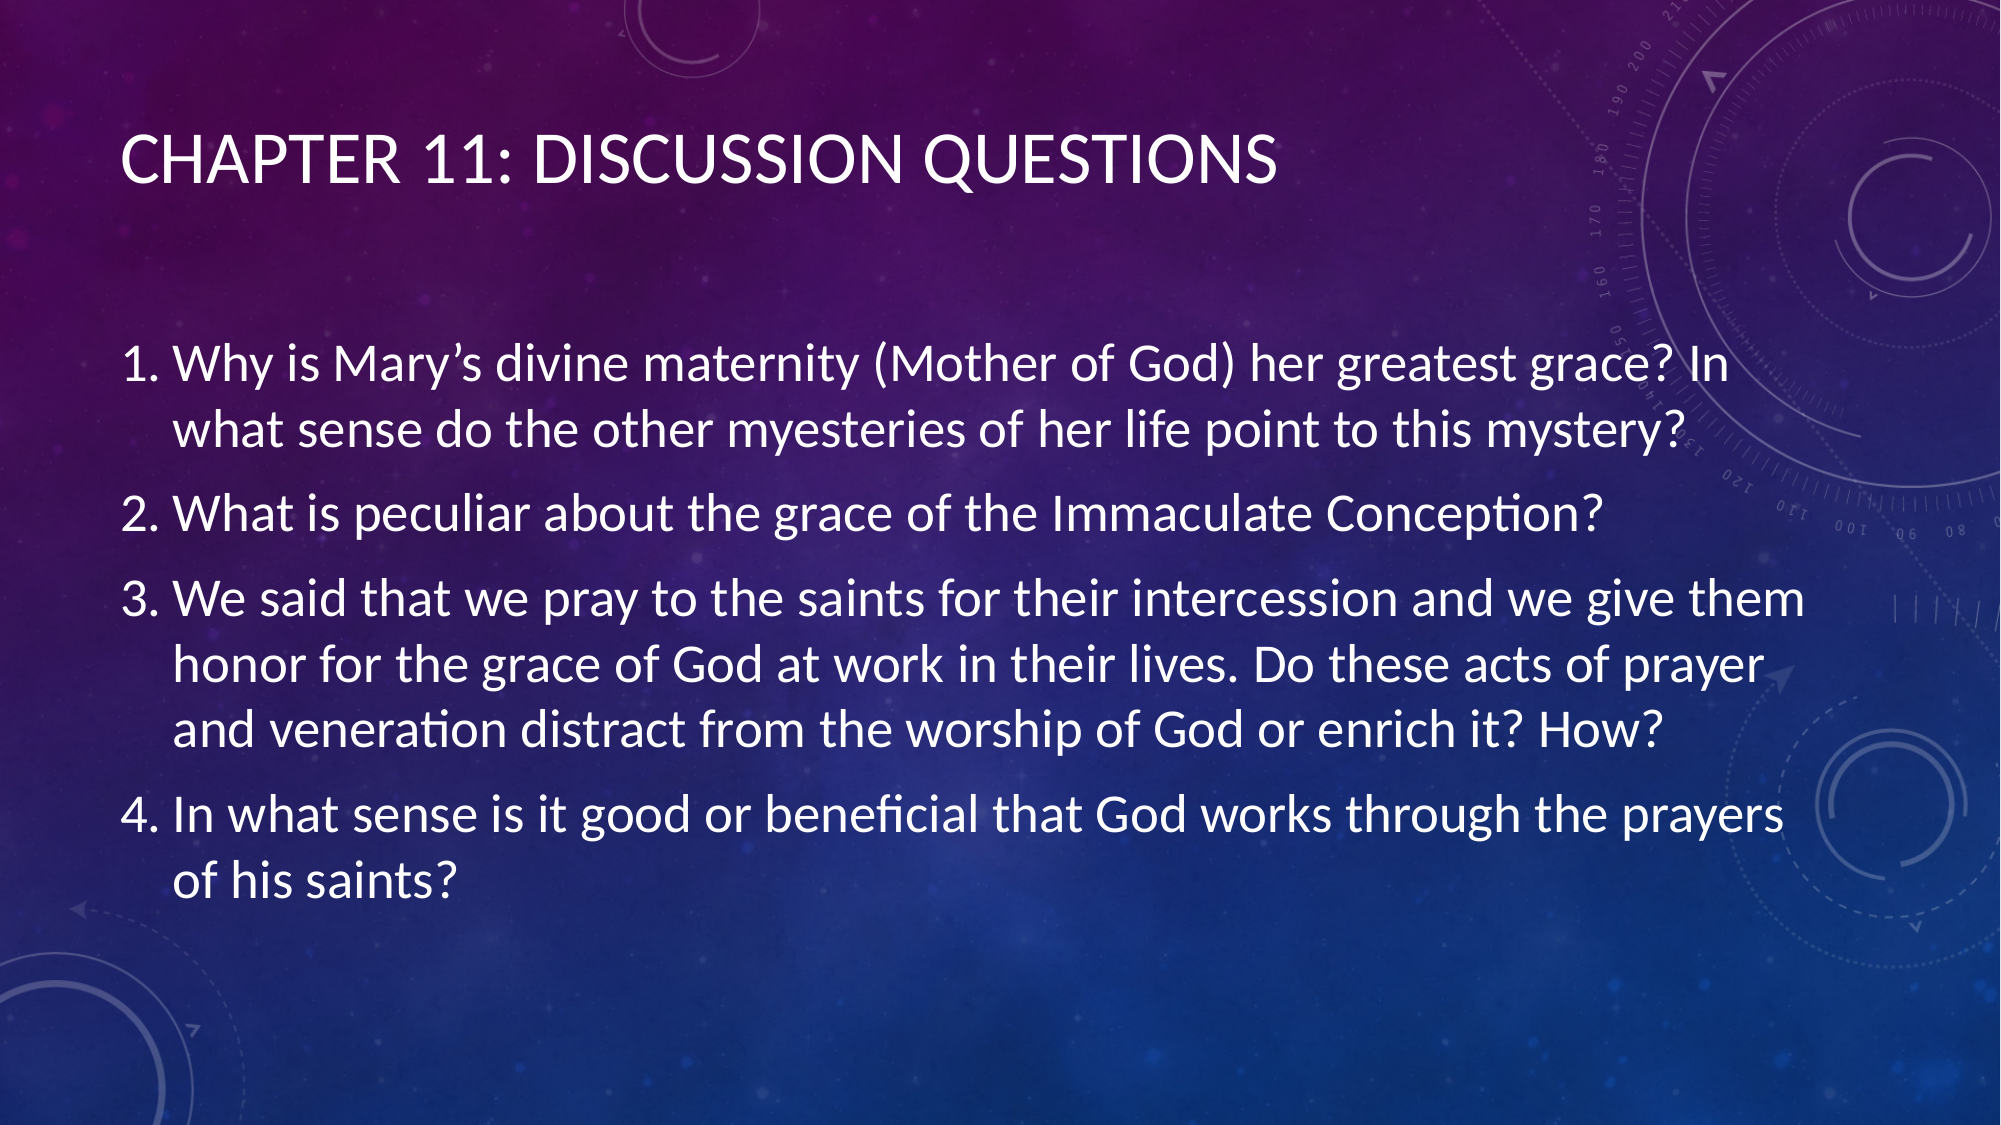

# Chapter 11: Discussion Questions
Why is Mary’s divine maternity (Mother of God) her greatest grace? In what sense do the other myesteries of her life point to this mystery?
What is peculiar about the grace of the Immaculate Conception?
We said that we pray to the saints for their intercession and we give them honor for the grace of God at work in their lives. Do these acts of prayer and veneration distract from the worship of God or enrich it? How?
In what sense is it good or beneficial that God works through the prayers of his saints?